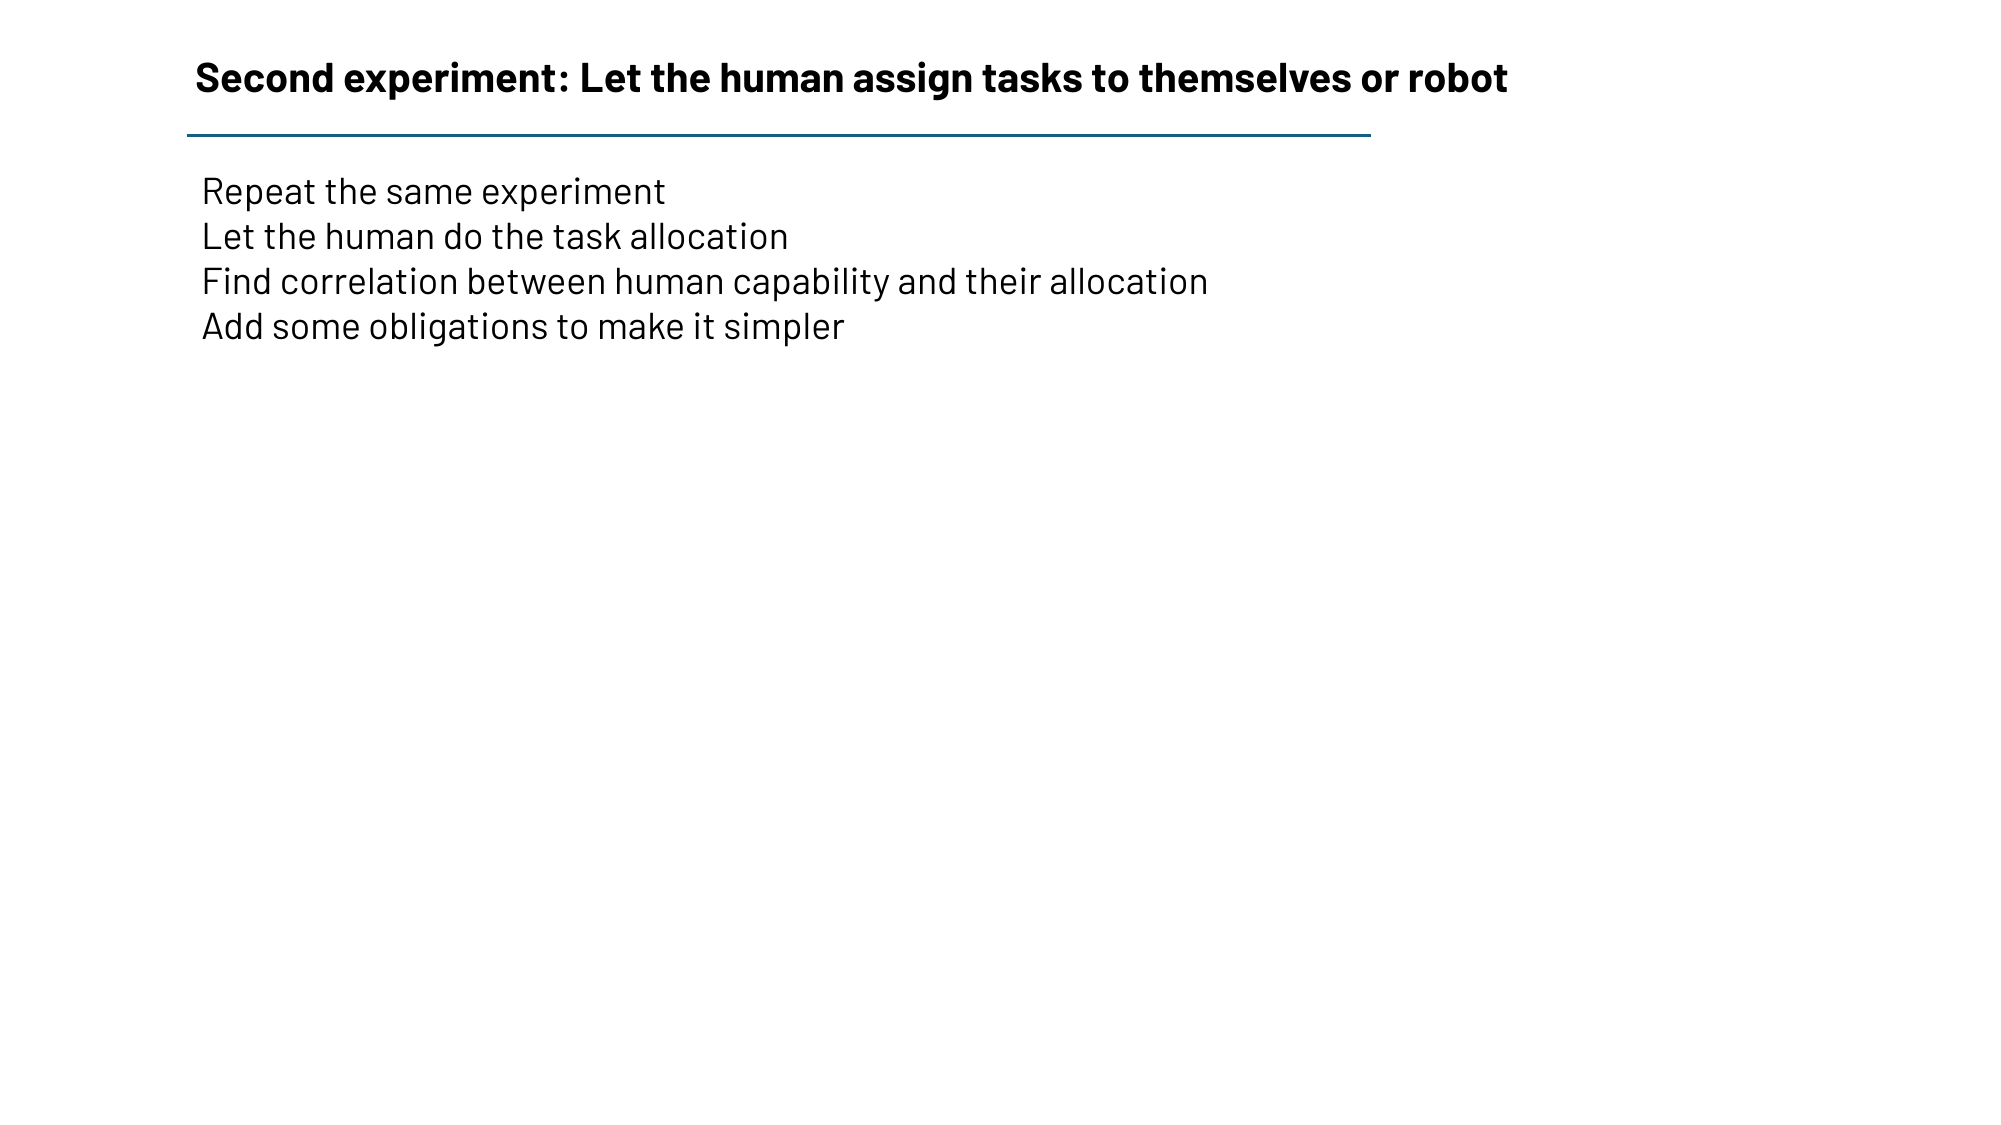

Second experiment: Let the human assign tasks to themselves or robot
Repeat the same experiment
Let the human do the task allocation
Find correlation between human capability and their allocation
Add some obligations to make it simpler